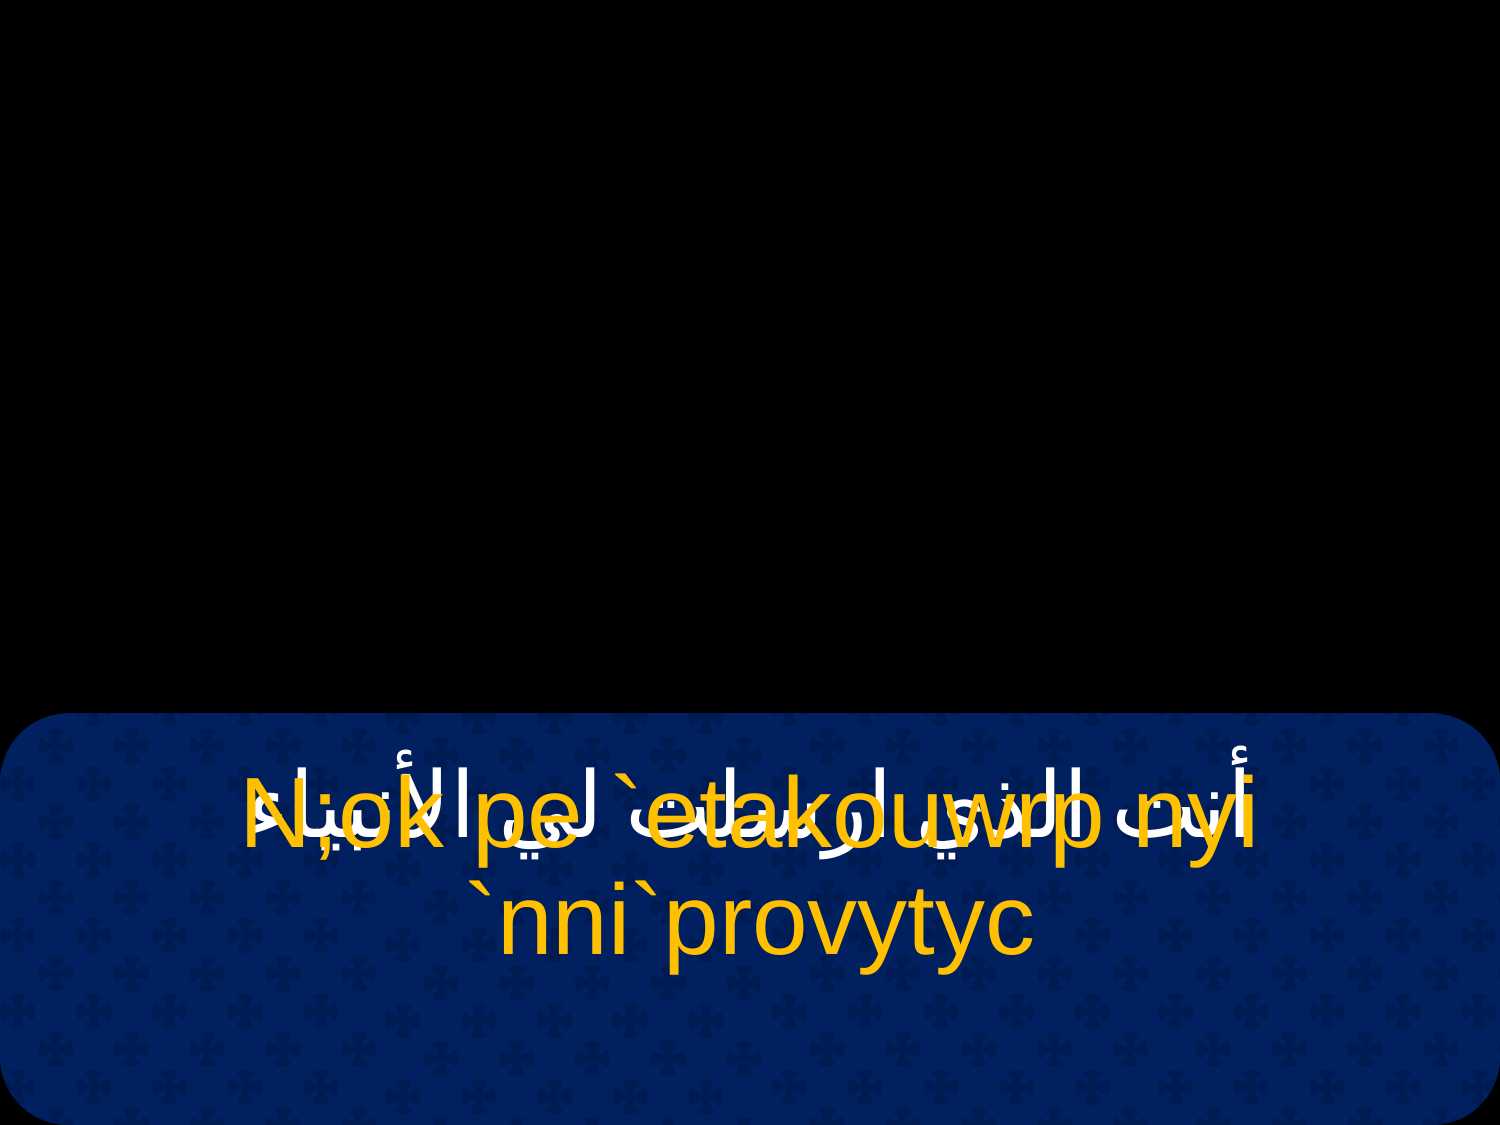

# أنت الذي ارسلت لي الأنبياء
N;ok pe `etakouwrp nyi `nni`provytyc